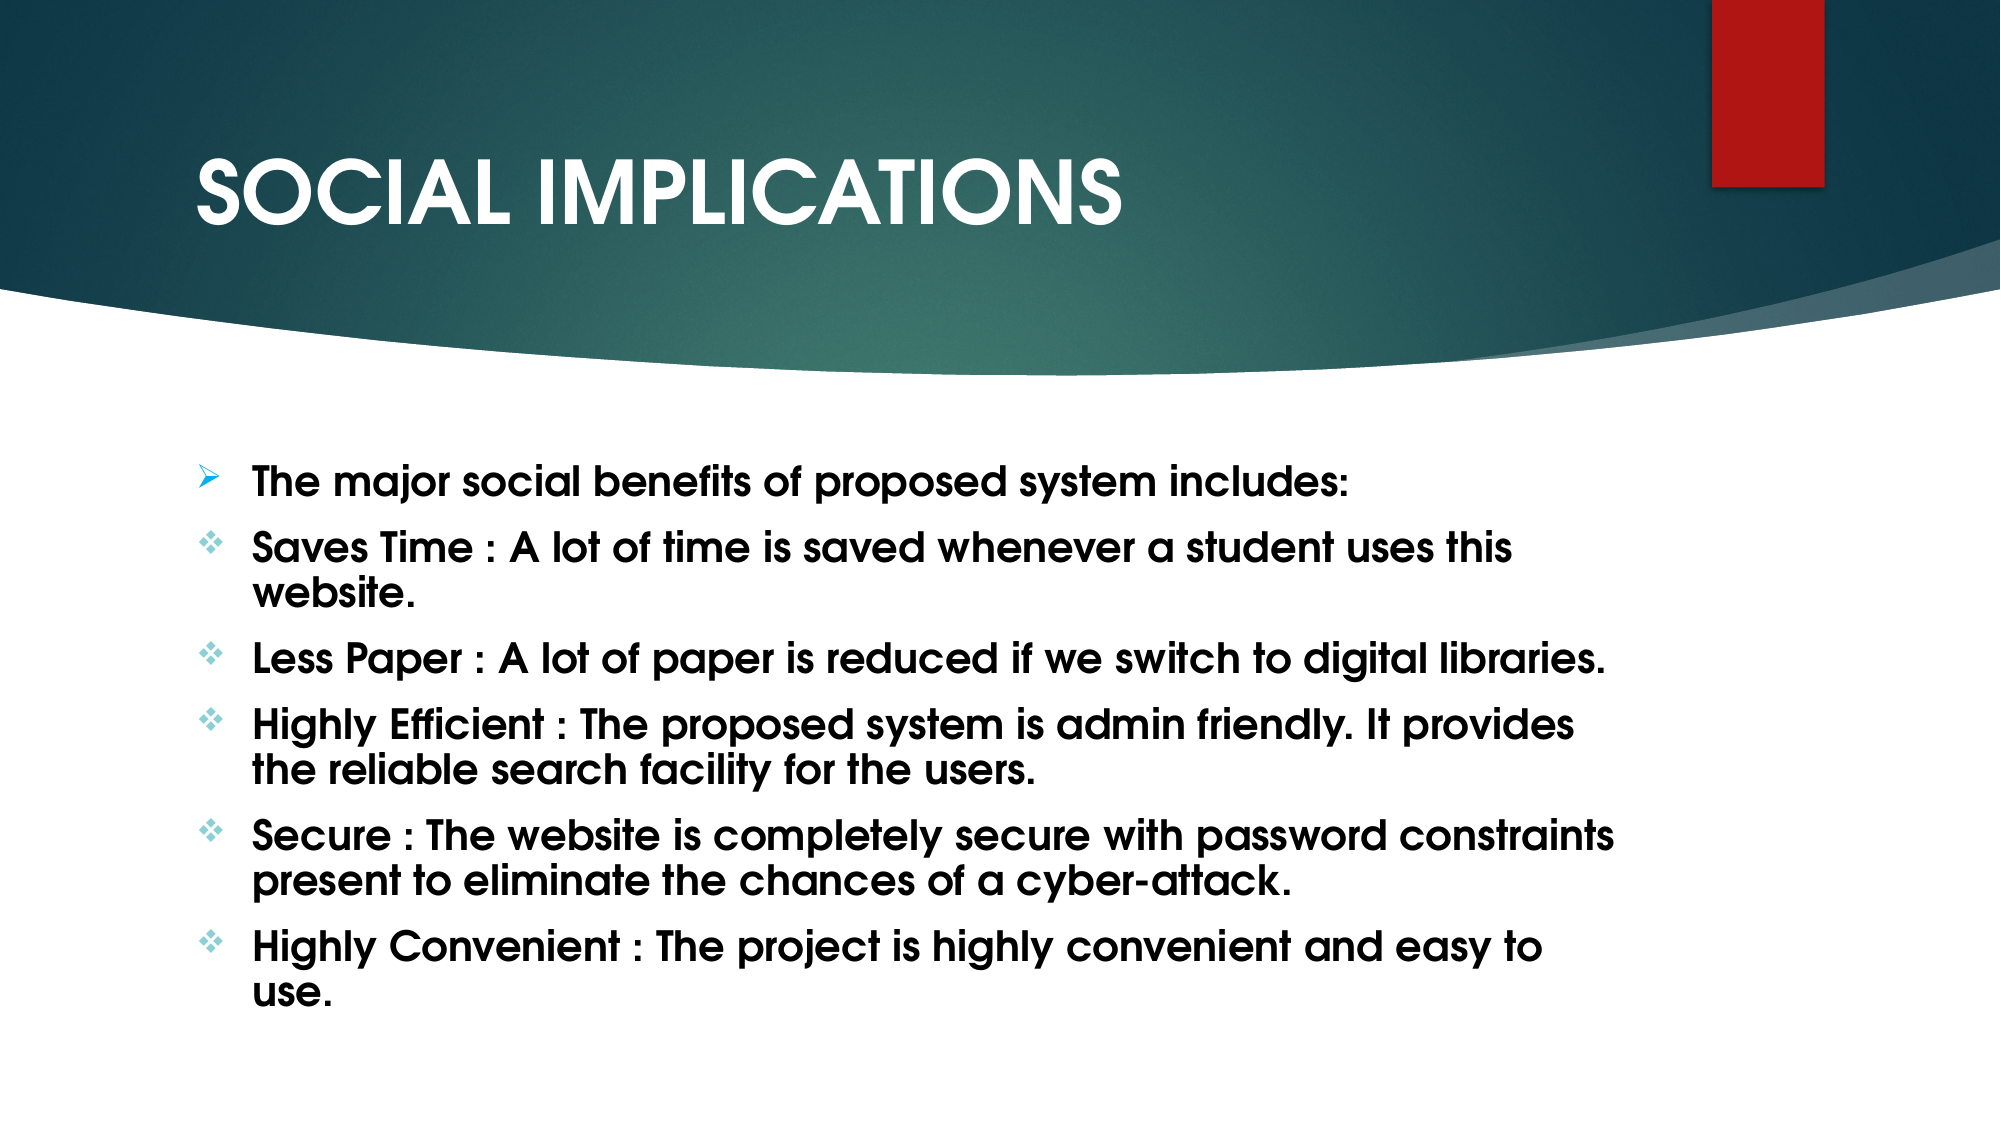

# SOCIAL IMPLICATIONS

The major social benefits of proposed system includes:
Saves Time : A lot of time is saved whenever a student uses this website.
Less Paper : A lot of paper is reduced if we switch to digital libraries.
Highly Efficient : The proposed system is admin friendly. It provides the reliable search facility for the users.
Secure : The website is completely secure with password constraints present to eliminate the chances of a cyber-attack.
Highly Convenient : The project is highly convenient and easy to use.